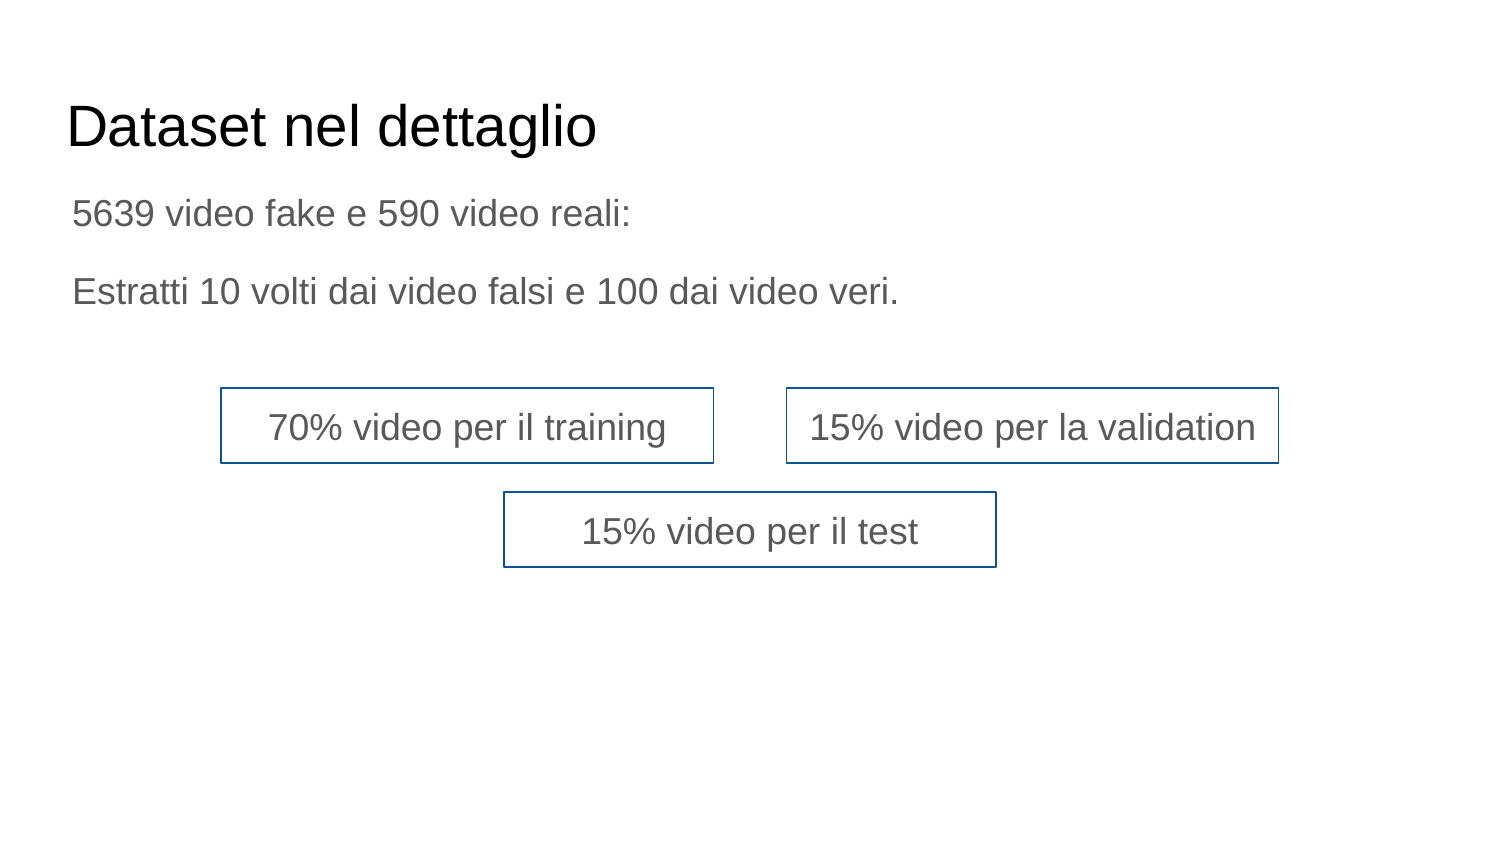

# Dataset nel dettaglio
5639 video fake e 590 video reali:
Estratti 10 volti dai video falsi e 100 dai video veri.
70% video per il training
15% video per la validation
15% video per il test